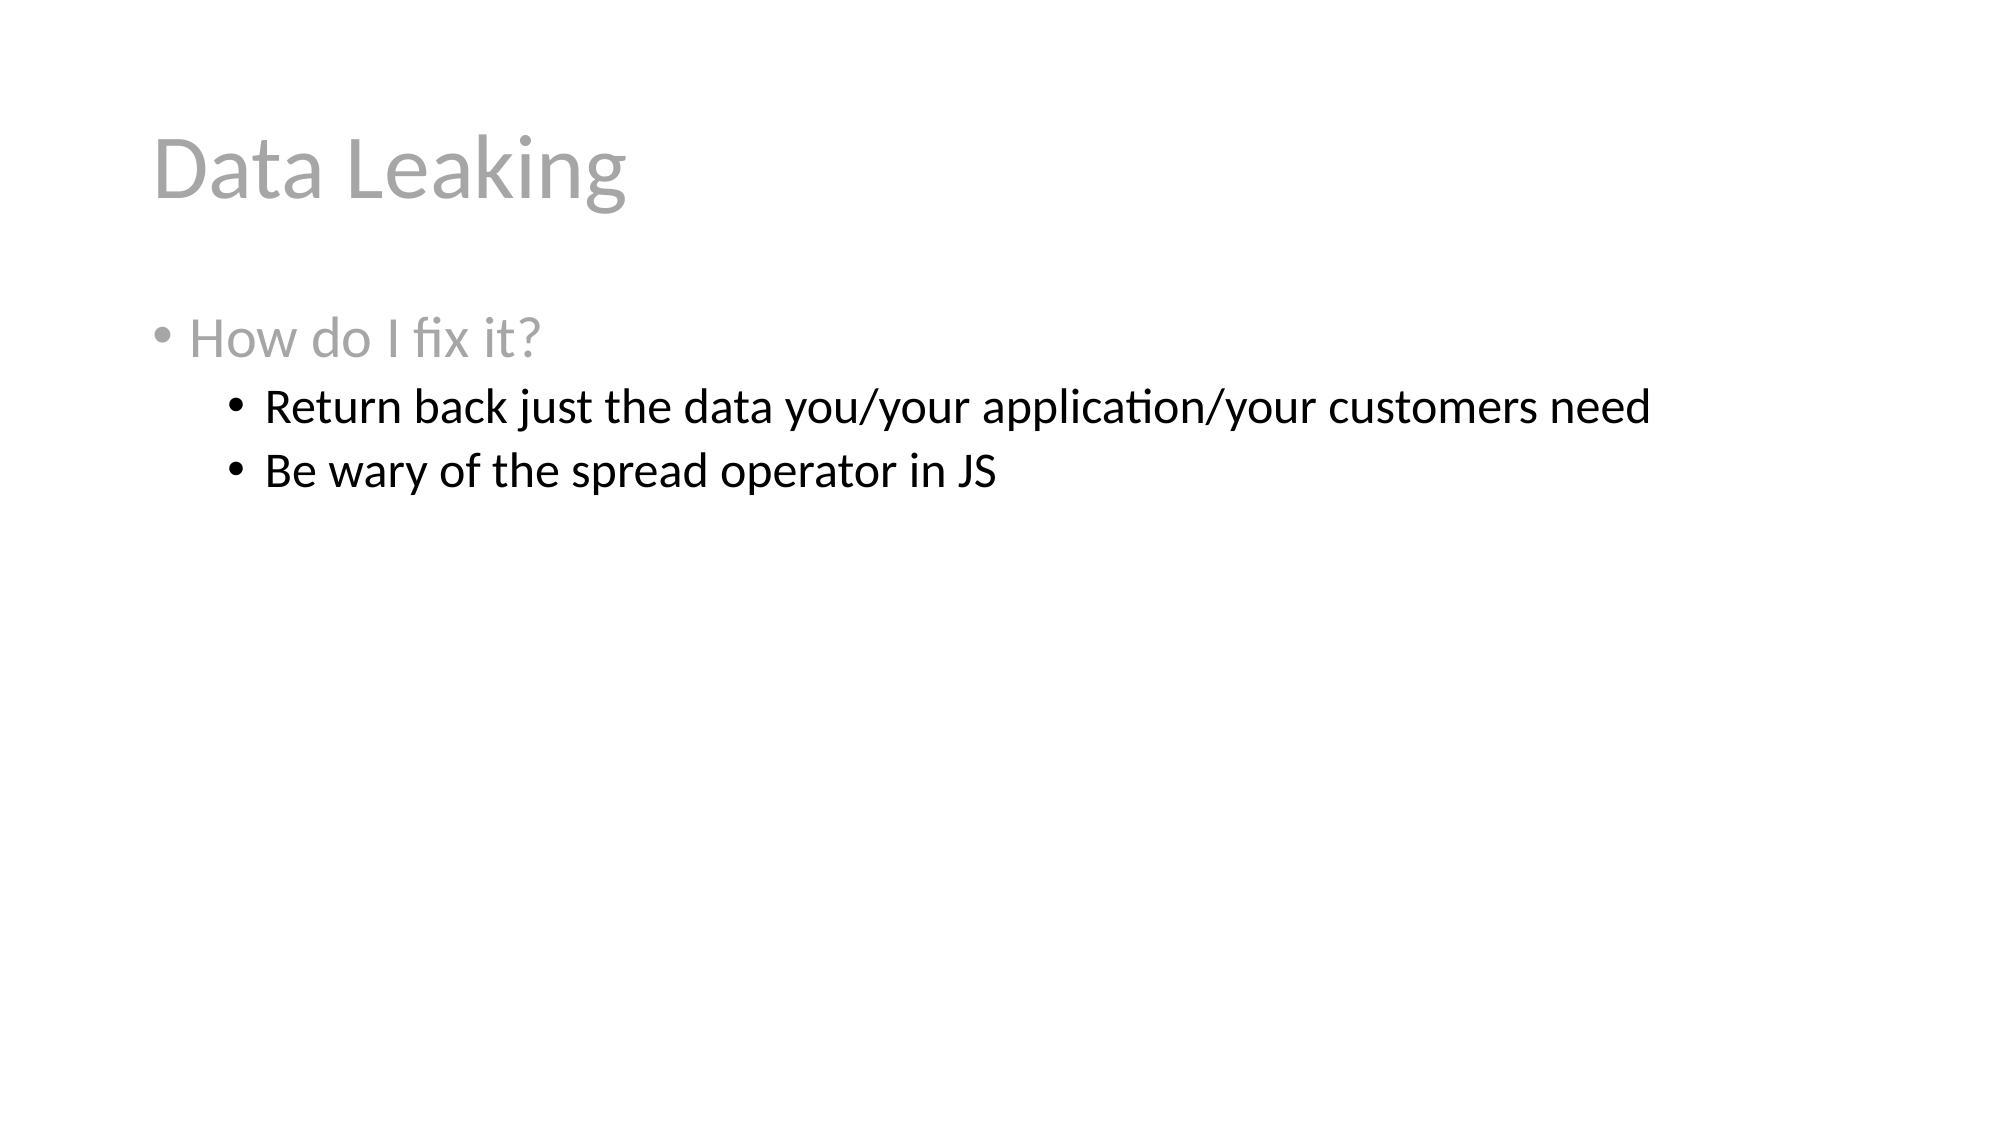

# Data Leaking
How do I fix it?
Return back just the data you/your application/your customers need
Be wary of the spread operator in JS